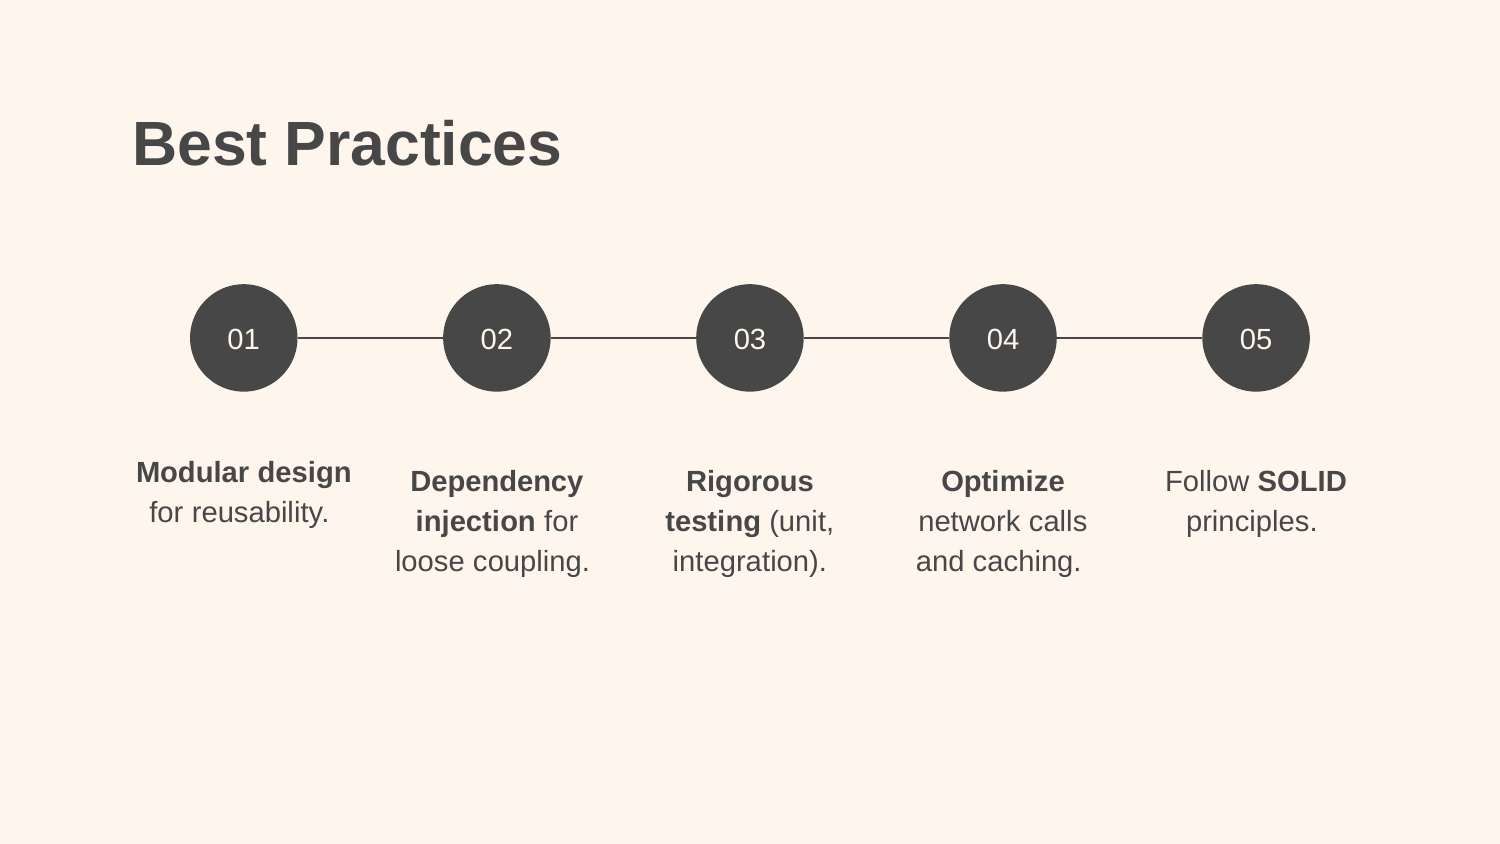

# Best Practices
01
02
03
04
05
Modular design for reusability.
Dependency injection for loose coupling.
Rigorous testing (unit, integration).
Optimize network calls and caching.
Follow SOLID principles.